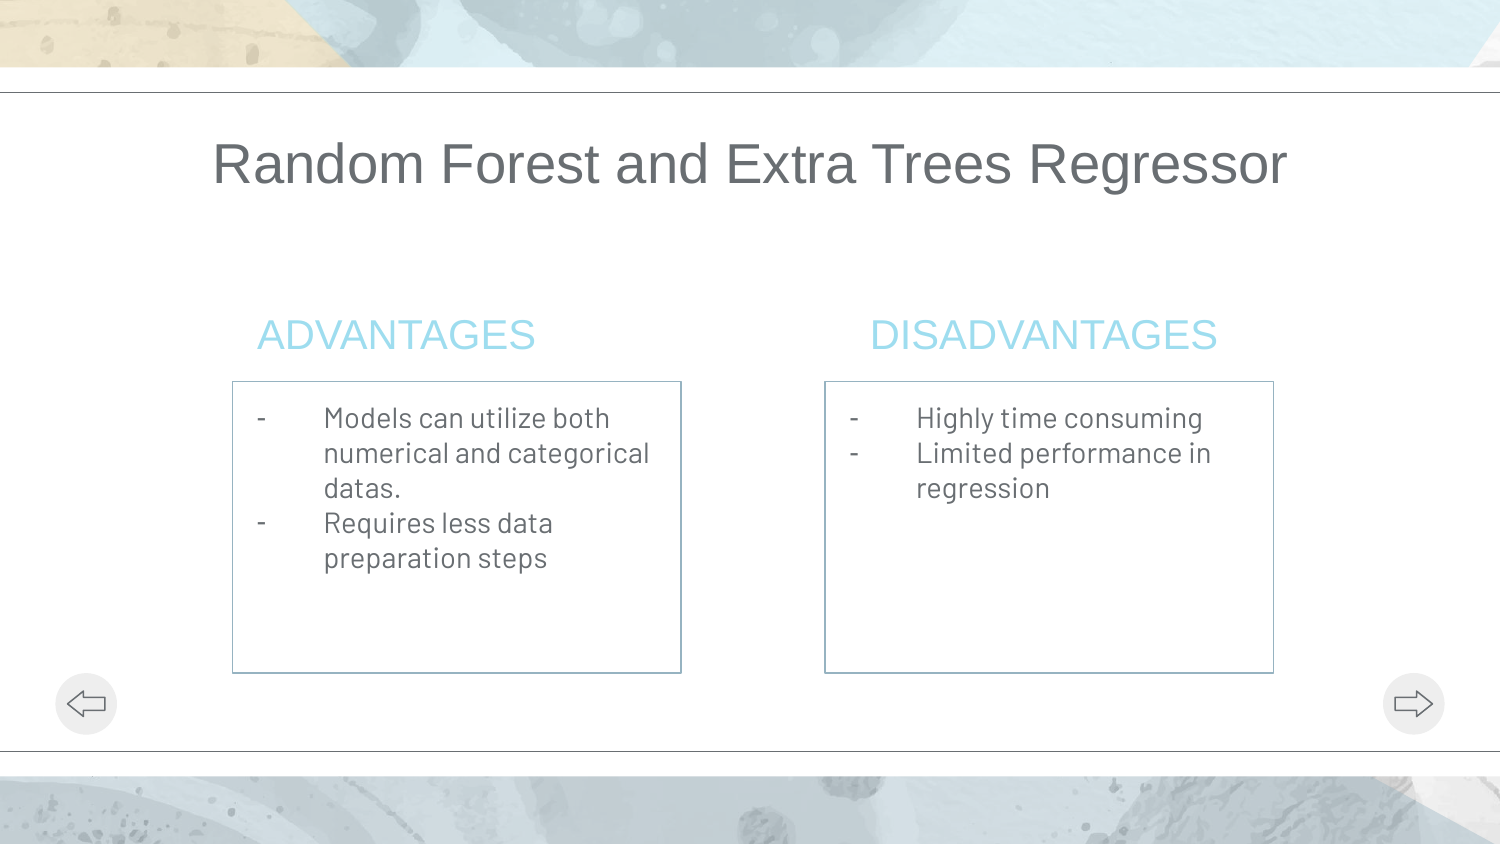

Random Forest and Extra Trees Regressor
# ADVANTAGES
DISADVANTAGES

Models can utilize both numerical and categorical datas.
Requires less data preparation steps
Highly time consuming
Limited performance in regression